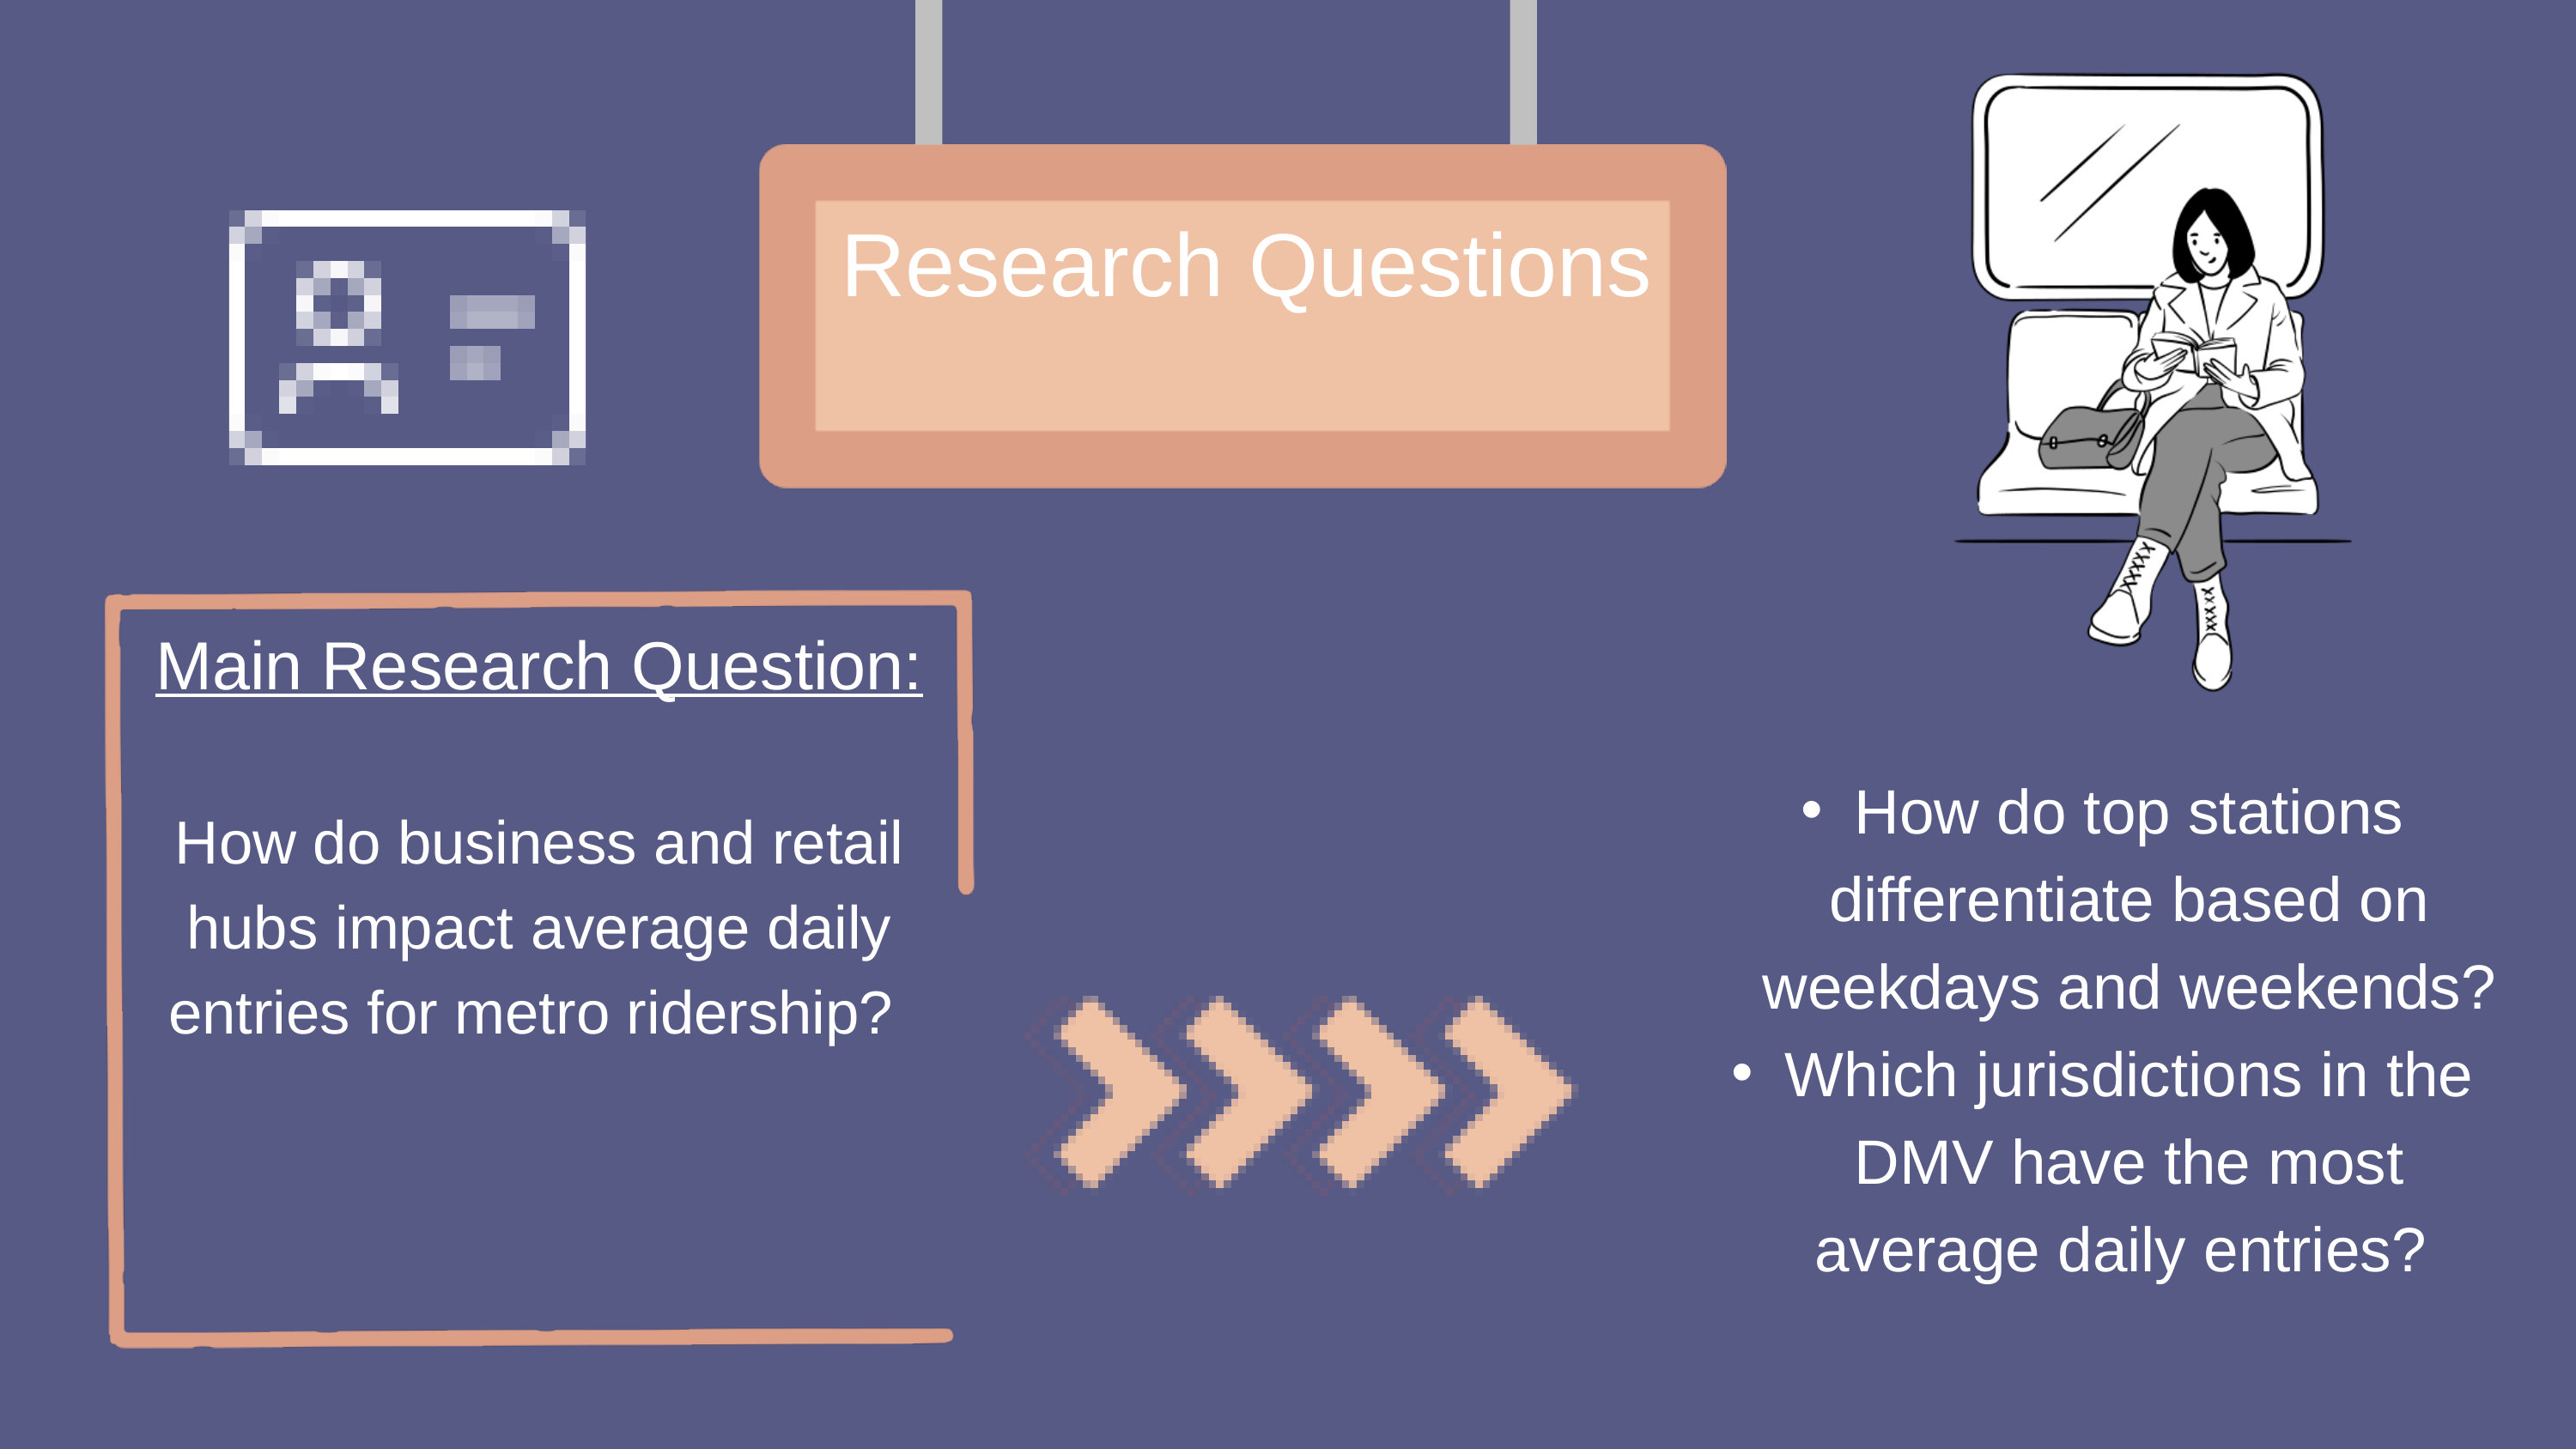

Research Questions

Main Research Question:

How do business and retail hubs impact average daily entries for metro ridership?
How do top stations differentiate based on weekdays and weekends?
Which jurisdictions in the DMV have the most average daily entries?